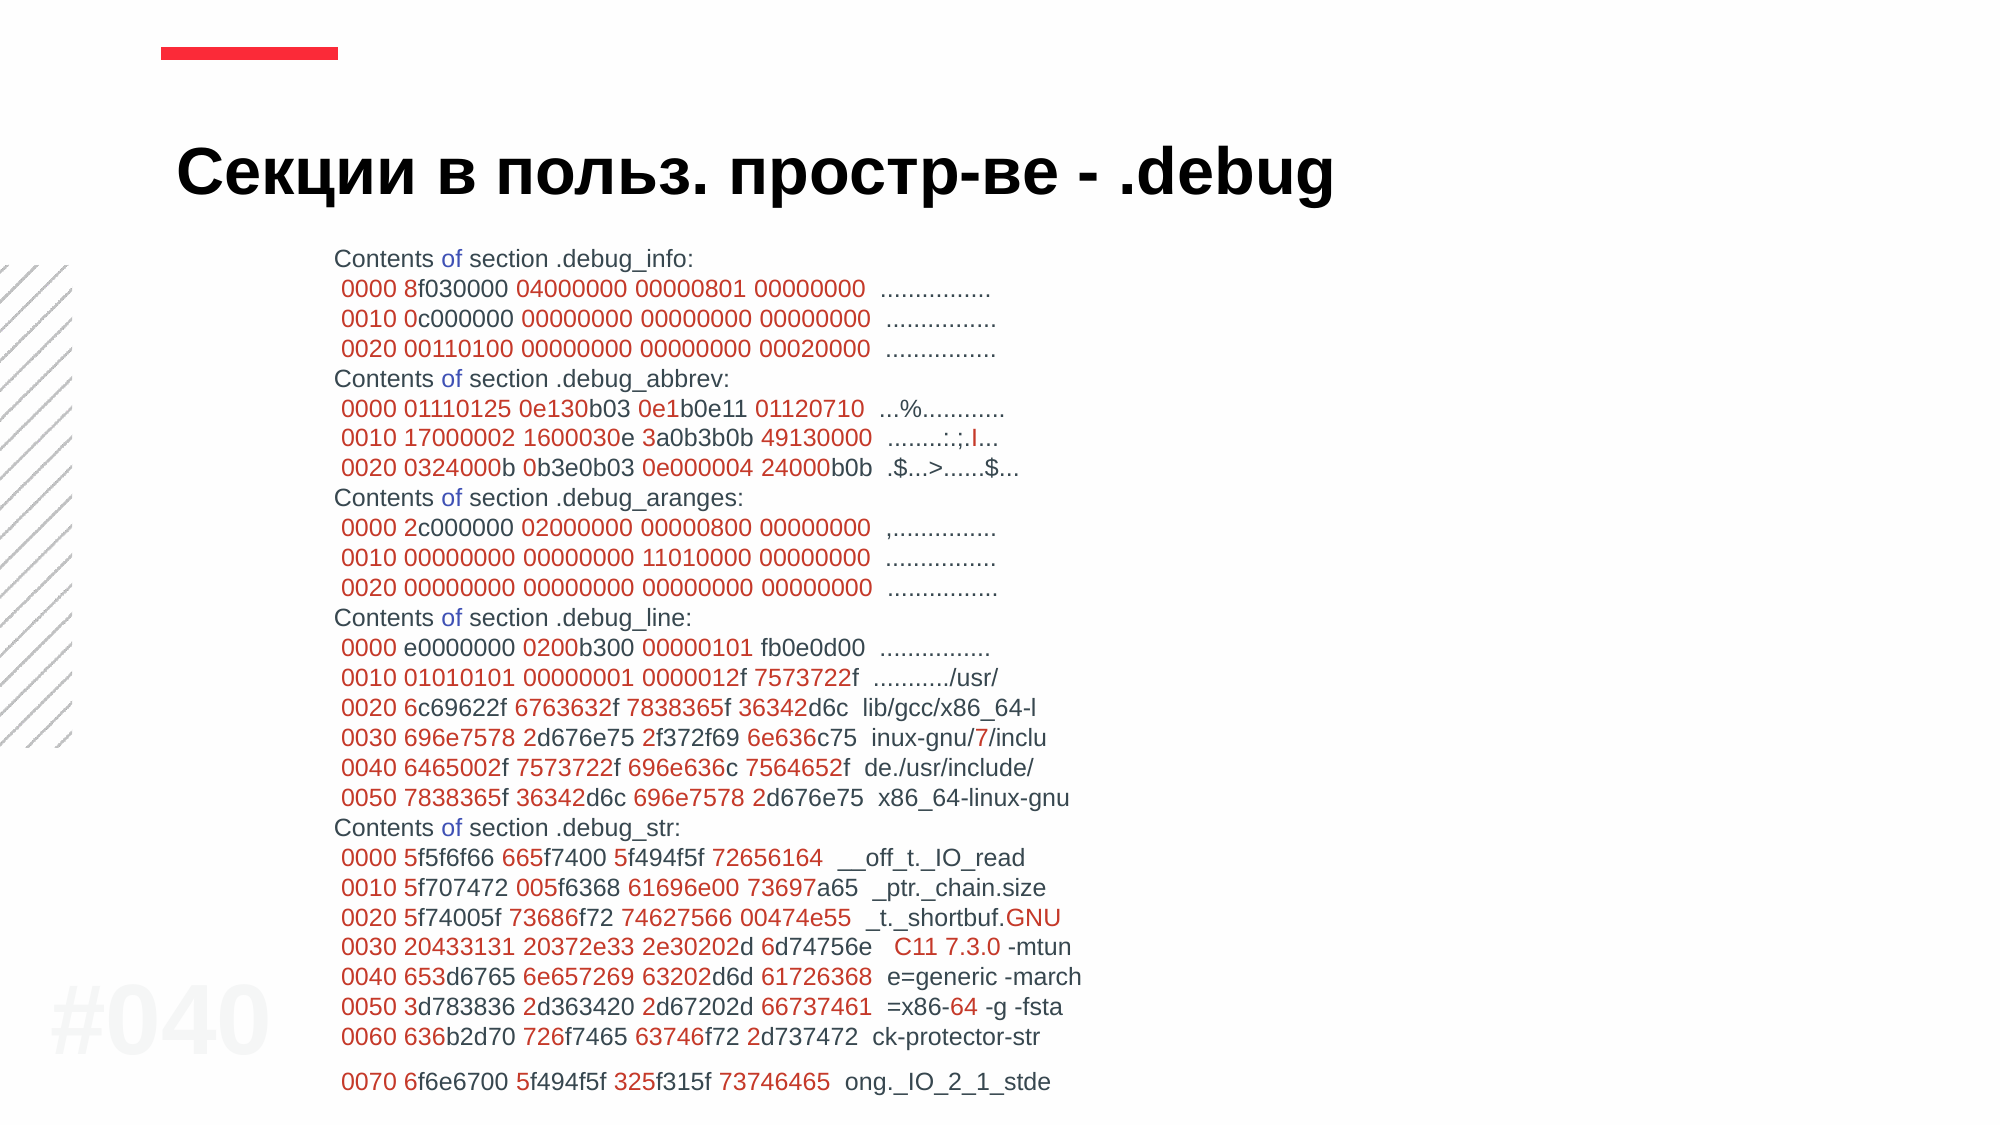

Секции в польз. простр-ве - .debug
Contents of section .debug_info:
 0000 8f030000 04000000 00000801 00000000  ................
 0010 0c000000 00000000 00000000 00000000  ................
 0020 00110100 00000000 00000000 00020000  ................
Contents of section .debug_abbrev:
 0000 01110125 0e130b03 0e1b0e11 01120710  ...%............
 0010 17000002 1600030e 3a0b3b0b 49130000  ........:.;.I...
 0020 0324000b 0b3e0b03 0e000004 24000b0b  .$...>......$...
Contents of section .debug_aranges:
 0000 2c000000 02000000 00000800 00000000  ,...............
 0010 00000000 00000000 11010000 00000000  ................
 0020 00000000 00000000 00000000 00000000  ................
Contents of section .debug_line:
 0000 e0000000 0200b300 00000101 fb0e0d00  ................
 0010 01010101 00000001 0000012f 7573722f  .........../usr/
 0020 6c69622f 6763632f 7838365f 36342d6c  lib/gcc/x86_64-l
 0030 696e7578 2d676e75 2f372f69 6e636c75  inux-gnu/7/inclu
 0040 6465002f 7573722f 696e636c 7564652f  de./usr/include/
 0050 7838365f 36342d6c 696e7578 2d676e75  x86_64-linux-gnu
Contents of section .debug_str:
 0000 5f5f6f66 665f7400 5f494f5f 72656164  __off_t._IO_read
 0010 5f707472 005f6368 61696e00 73697a65  _ptr._chain.size
 0020 5f74005f 73686f72 74627566 00474e55  _t._shortbuf.GNU
 0030 20433131 20372e33 2e30202d 6d74756e   C11 7.3.0 -mtun
 0040 653d6765 6e657269 63202d6d 61726368  e=generic -march
 0050 3d783836 2d363420 2d67202d 66737461  =x86-64 -g -fsta
 0060 636b2d70 726f7465 63746f72 2d737472  ck-protector-str
 0070 6f6e6700 5f494f5f 325f315f 73746465  ong._IO_2_1_stde
#040